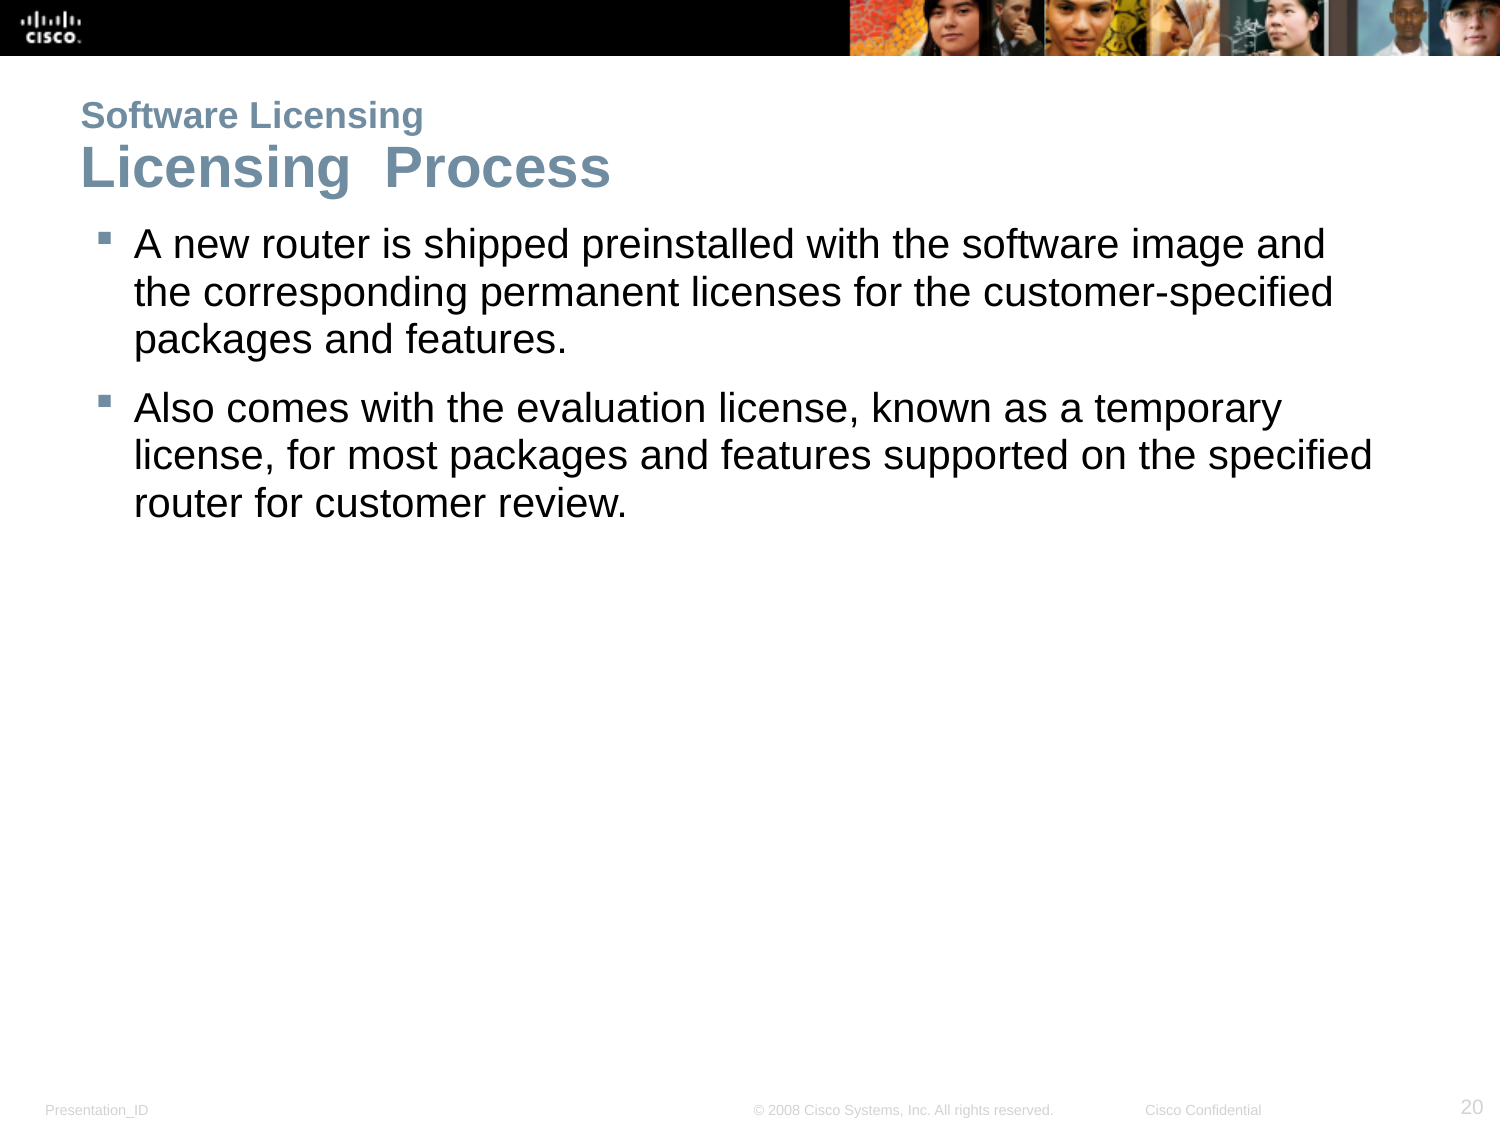

# Software Licensing Licensing  Process
A new router is shipped preinstalled with the software image and the corresponding permanent licenses for the customer-specified packages and features.
Also comes with the evaluation license, known as a temporary license, for most packages and features supported on the specified router for customer review.